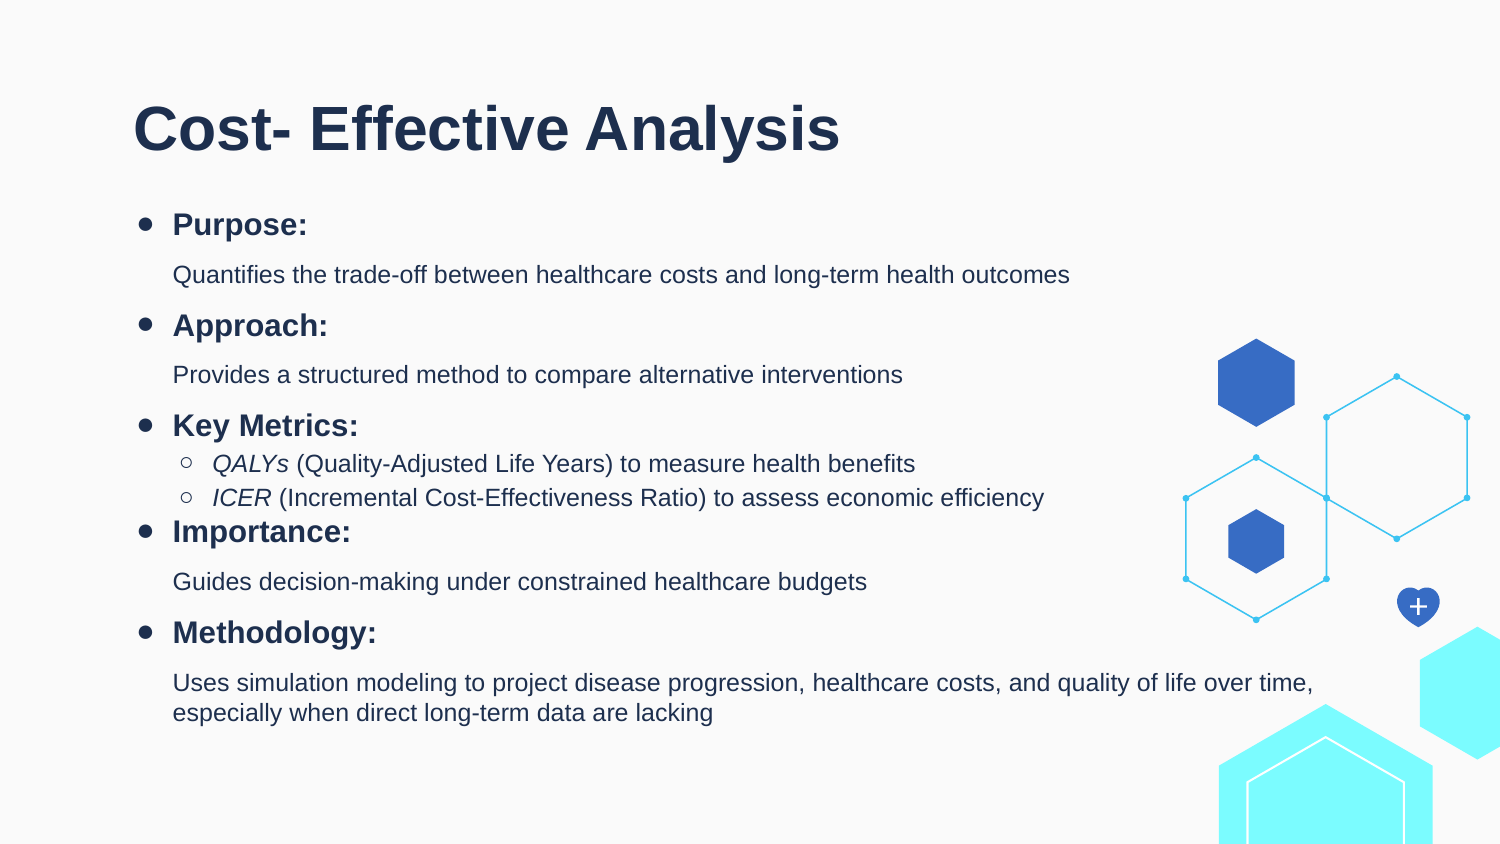

# Cost- Effective Analysis
Purpose:
Quantifies the trade-off between healthcare costs and long-term health outcomes
Approach:
Provides a structured method to compare alternative interventions
Key Metrics:
QALYs (Quality-Adjusted Life Years) to measure health benefits
ICER (Incremental Cost-Effectiveness Ratio) to assess economic efficiency
Importance:
Guides decision-making under constrained healthcare budgets
Methodology:
Uses simulation modeling to project disease progression, healthcare costs, and quality of life over time, especially when direct long-term data are lacking